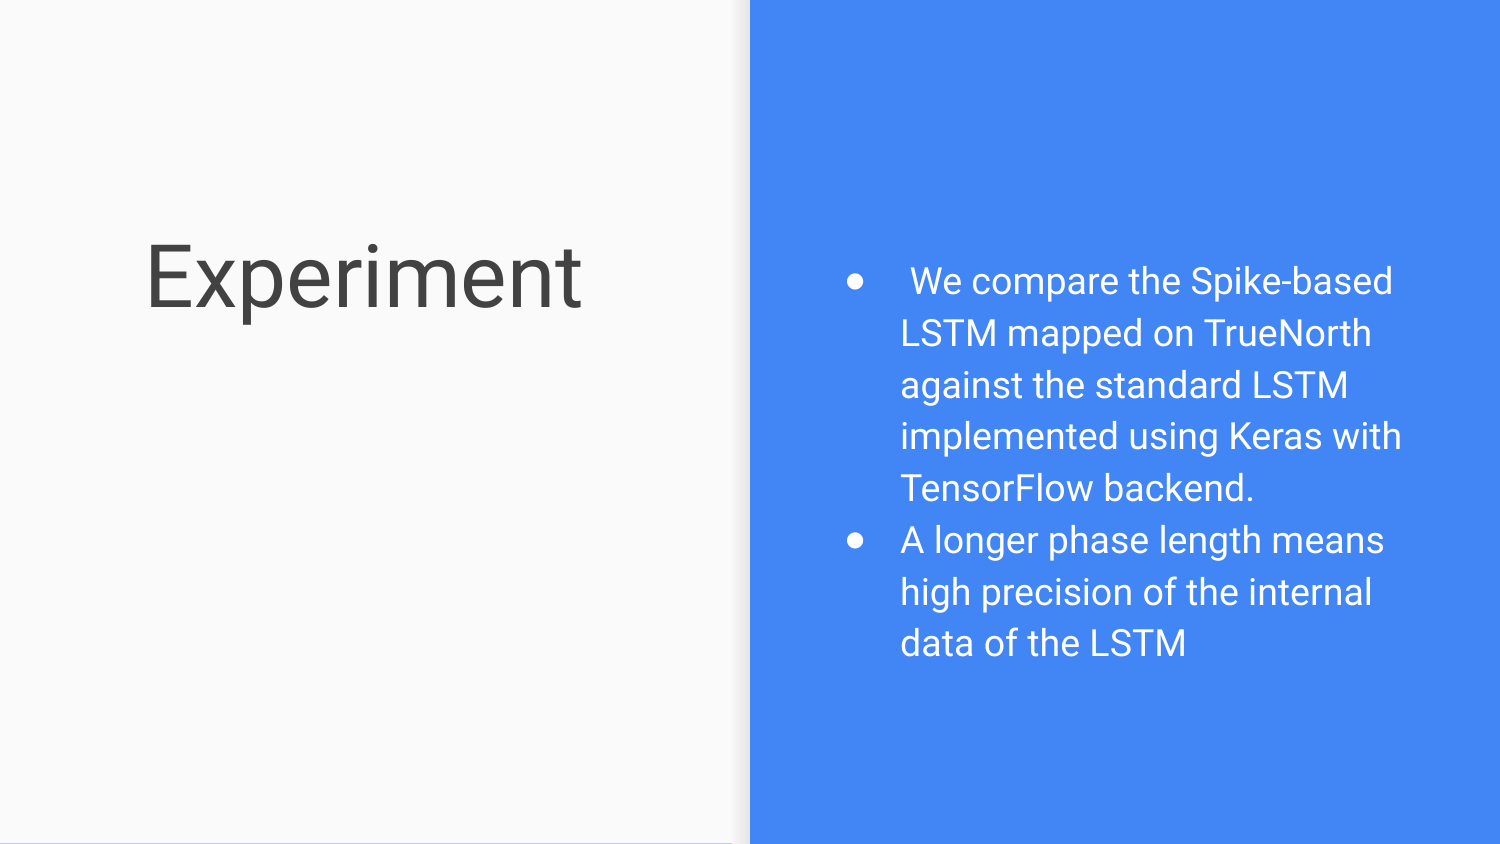

We compare the Spike-based LSTM mapped on TrueNorth against the standard LSTM implemented using Keras with TensorFlow backend.
A longer phase length means high precision of the internal data of the LSTM
# Experiment